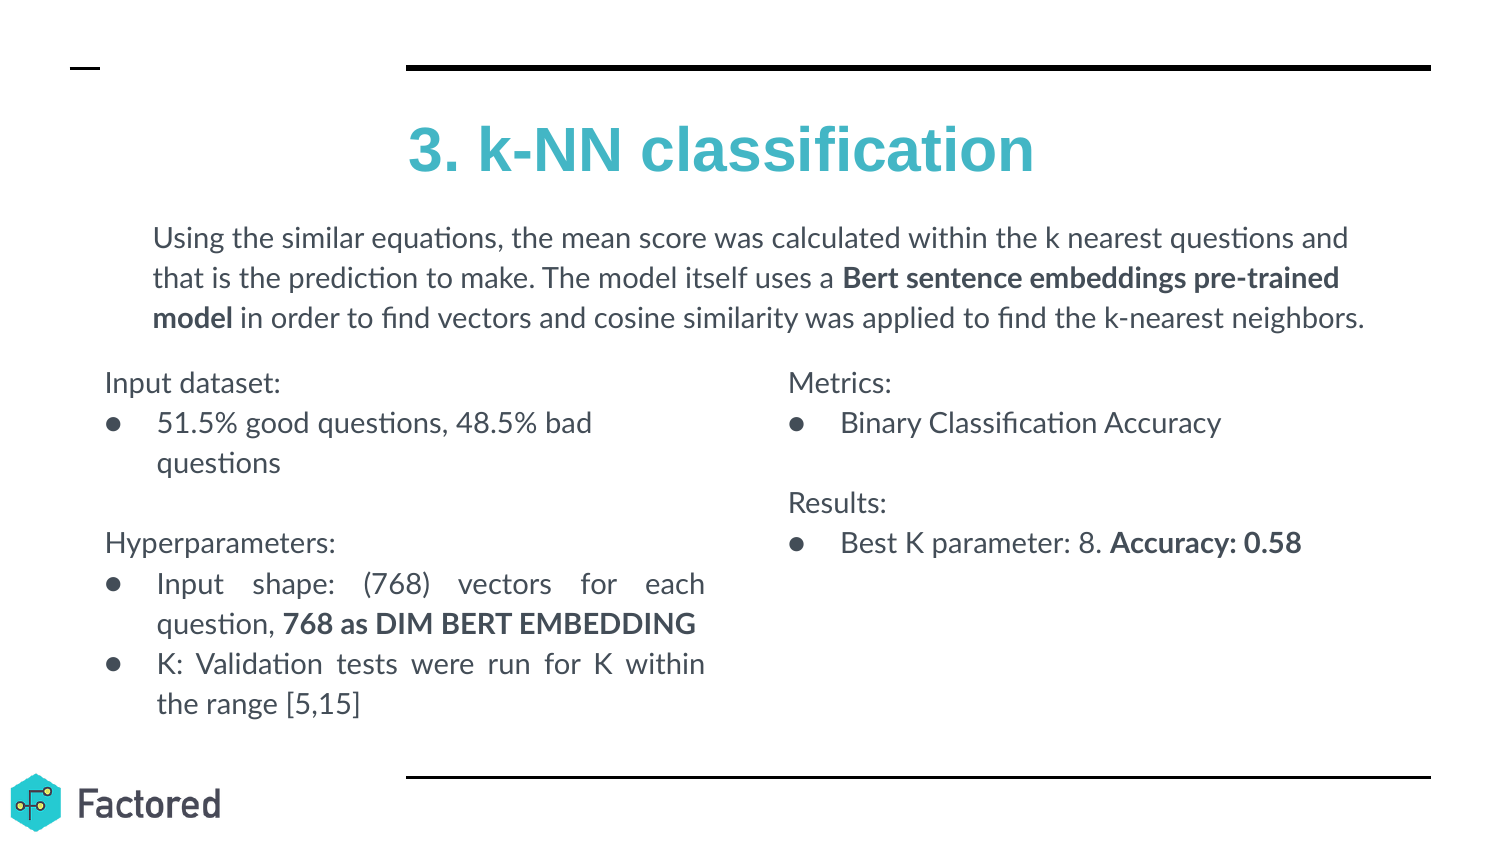

# 3. k-NN classification
Using the similar equations, the mean score was calculated within the k nearest questions and that is the prediction to make. The model itself uses a Bert sentence embeddings pre-trained model in order to find vectors and cosine similarity was applied to find the k-nearest neighbors.

Input dataset:
51.5% good questions, 48.5% bad questions

Hyperparameters:
Input shape: (768) vectors for each question, 768 as DIM BERT EMBEDDING
K: Validation tests were run for K within the range [5,15]

Metrics:
Binary Classification Accuracy

Results:
Best K parameter: 8. Accuracy: 0.58